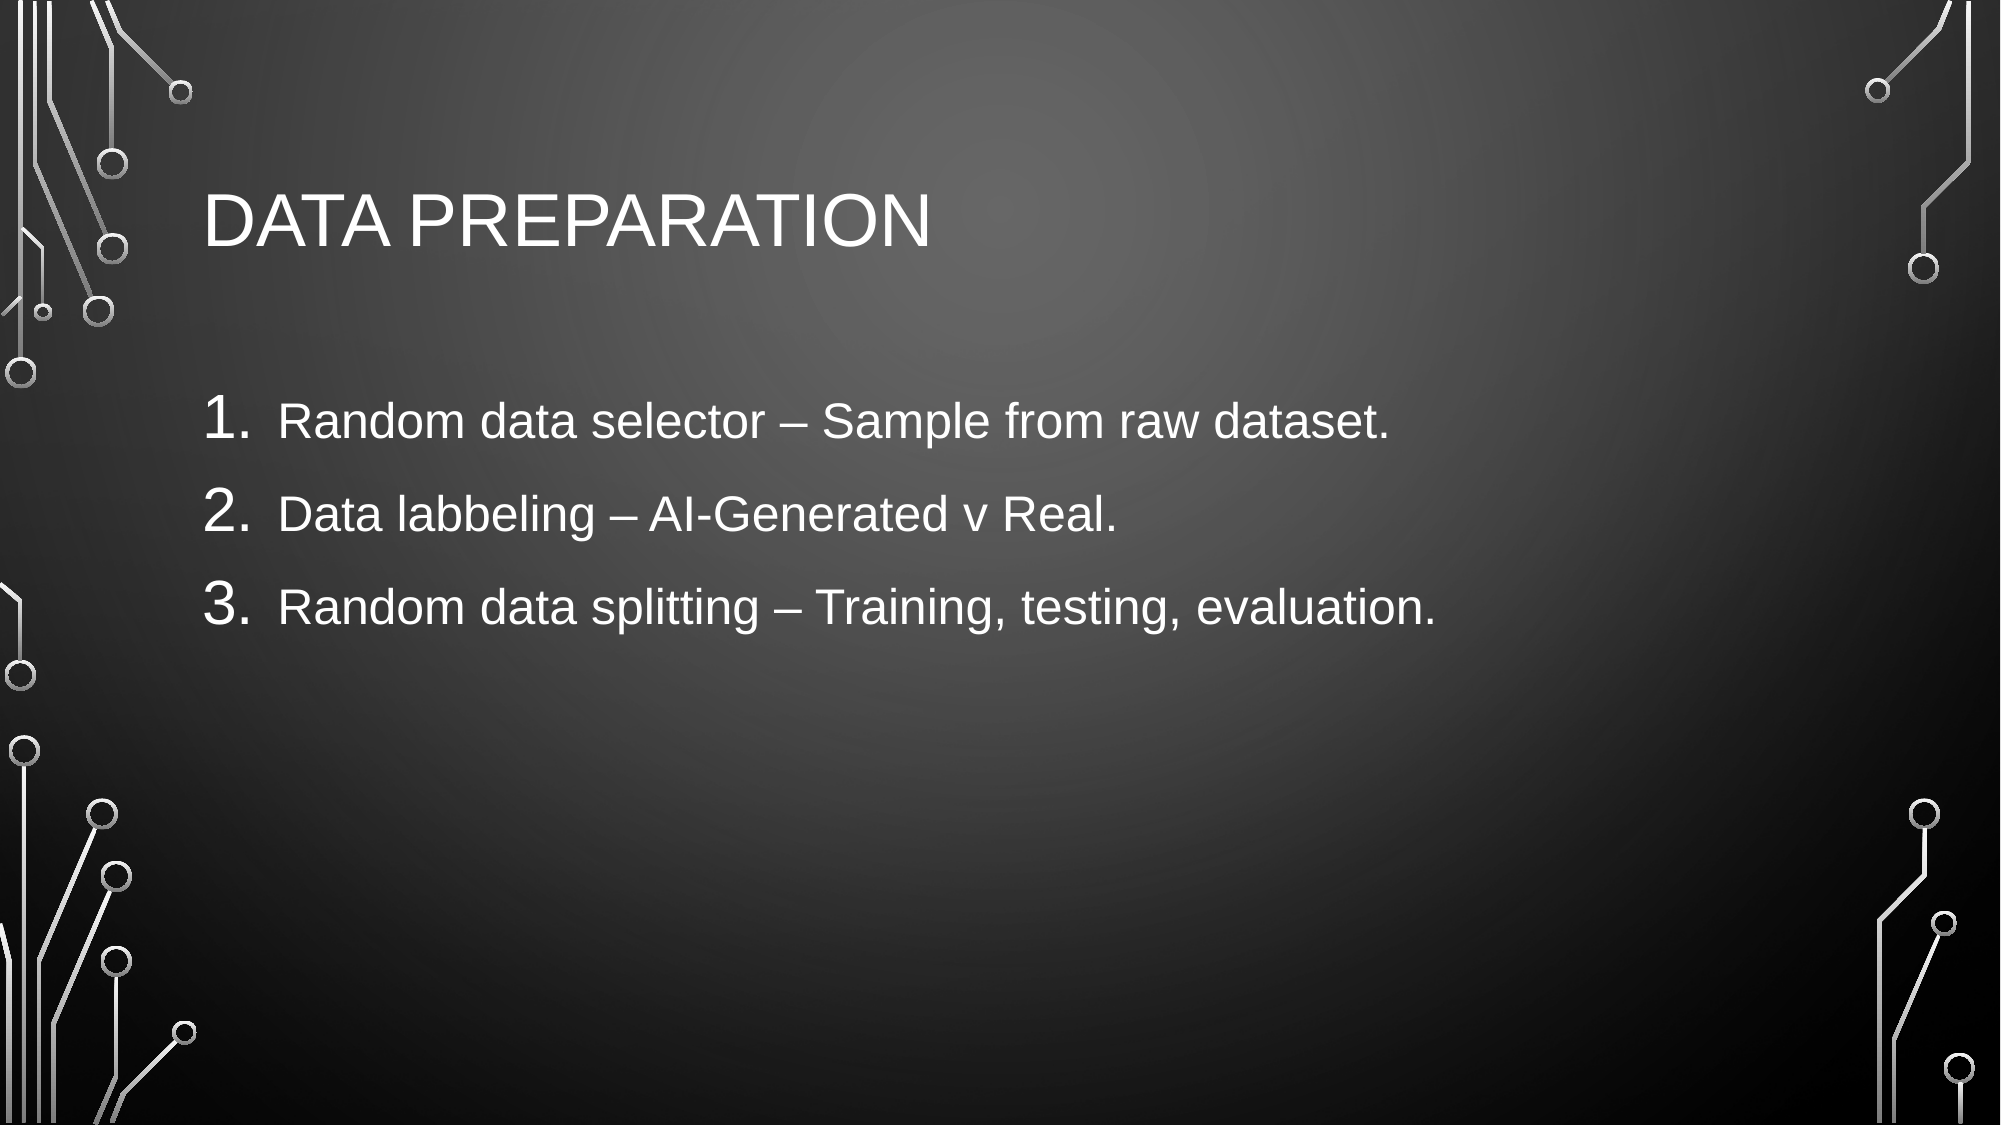

# Data Preparation
Random data selector – Sample from raw dataset.
Data labbeling – AI-Generated v Real.
Random data splitting – Training, testing, evaluation.